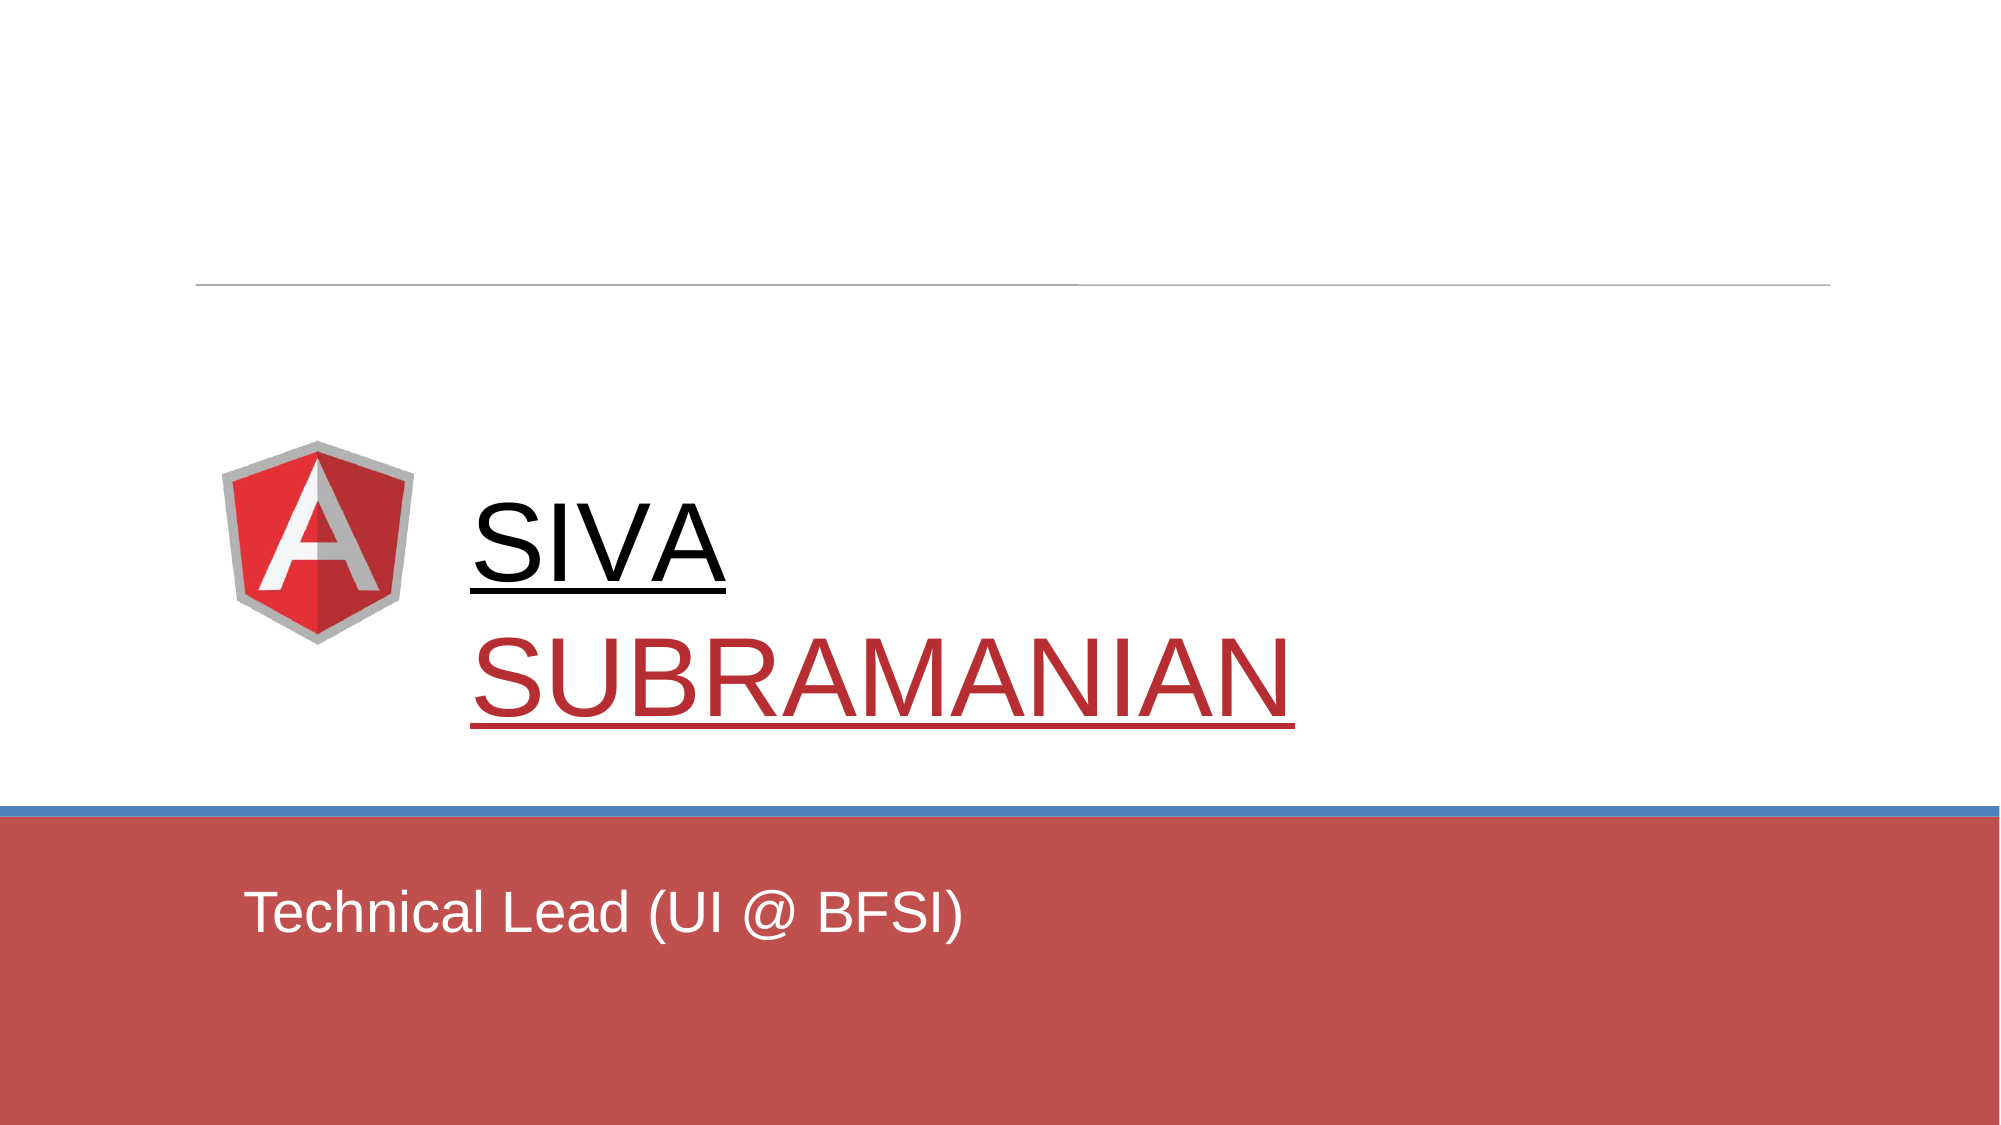

# SIVA SUBRAMANIAN
Technical Lead (UI @ BFSI)